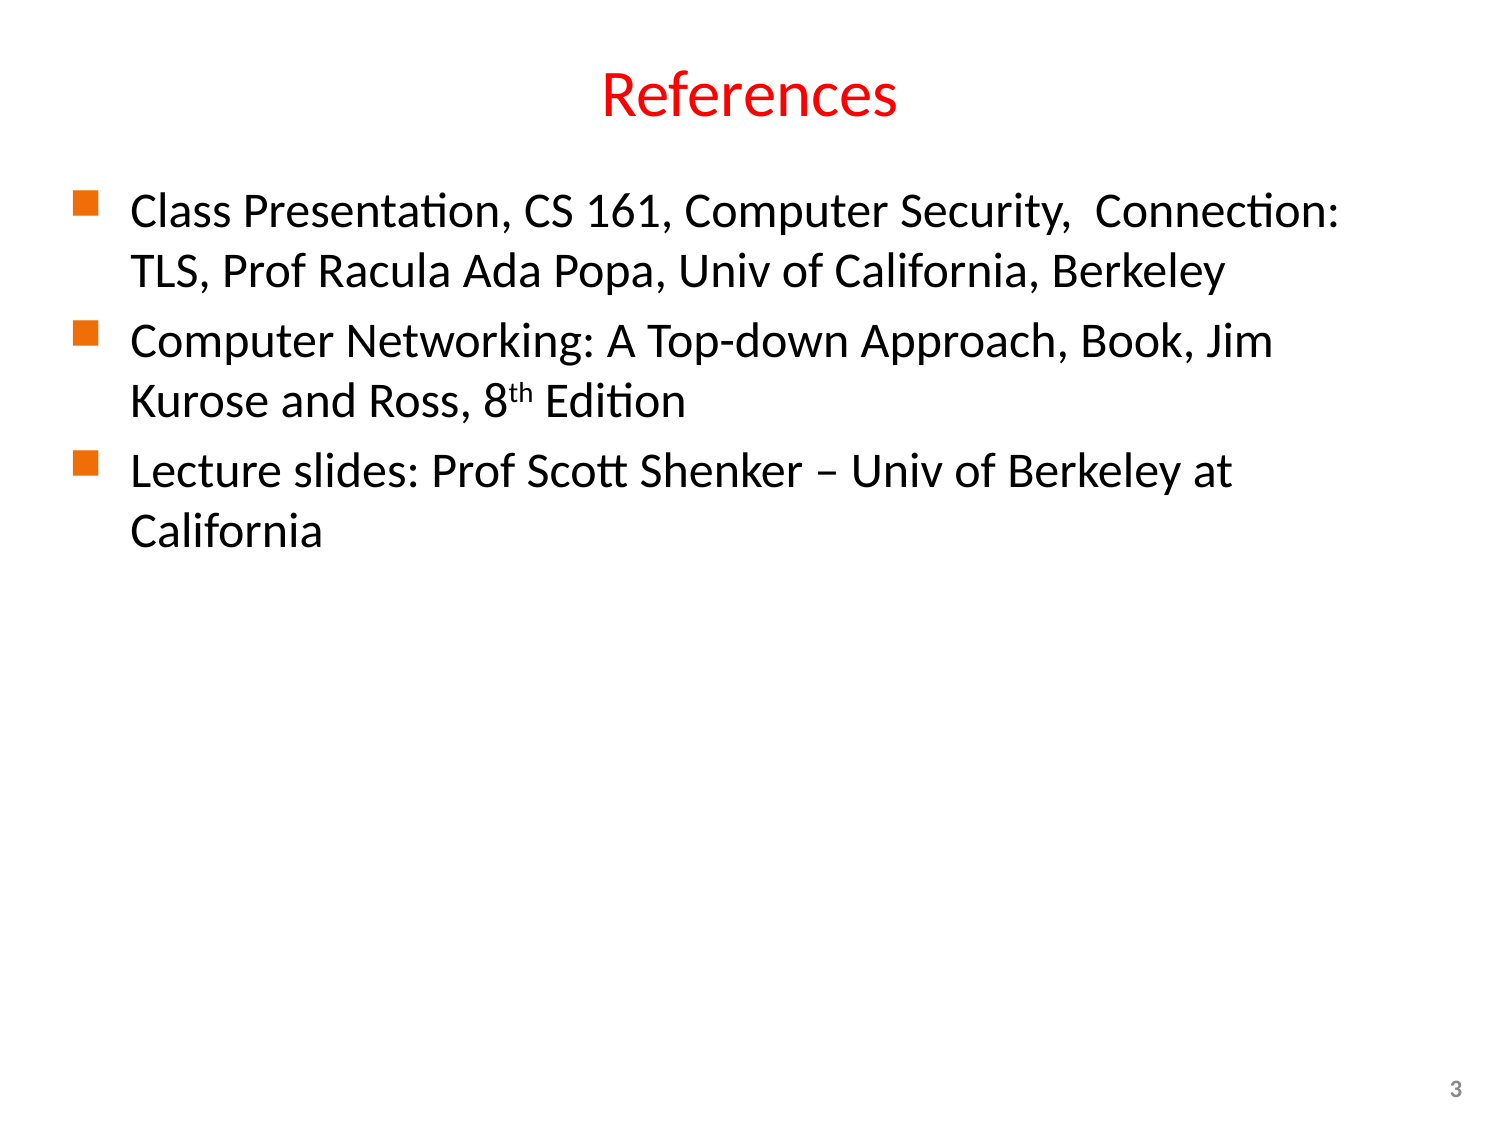

# References
Class Presentation, CS 161, Computer Security,  Connection: TLS, Prof Racula Ada Popa, Univ of California, Berkeley
Computer Networking: A Top-down Approach, Book, Jim Kurose and Ross, 8th Edition
Lecture slides: Prof Scott Shenker – Univ of Berkeley at California